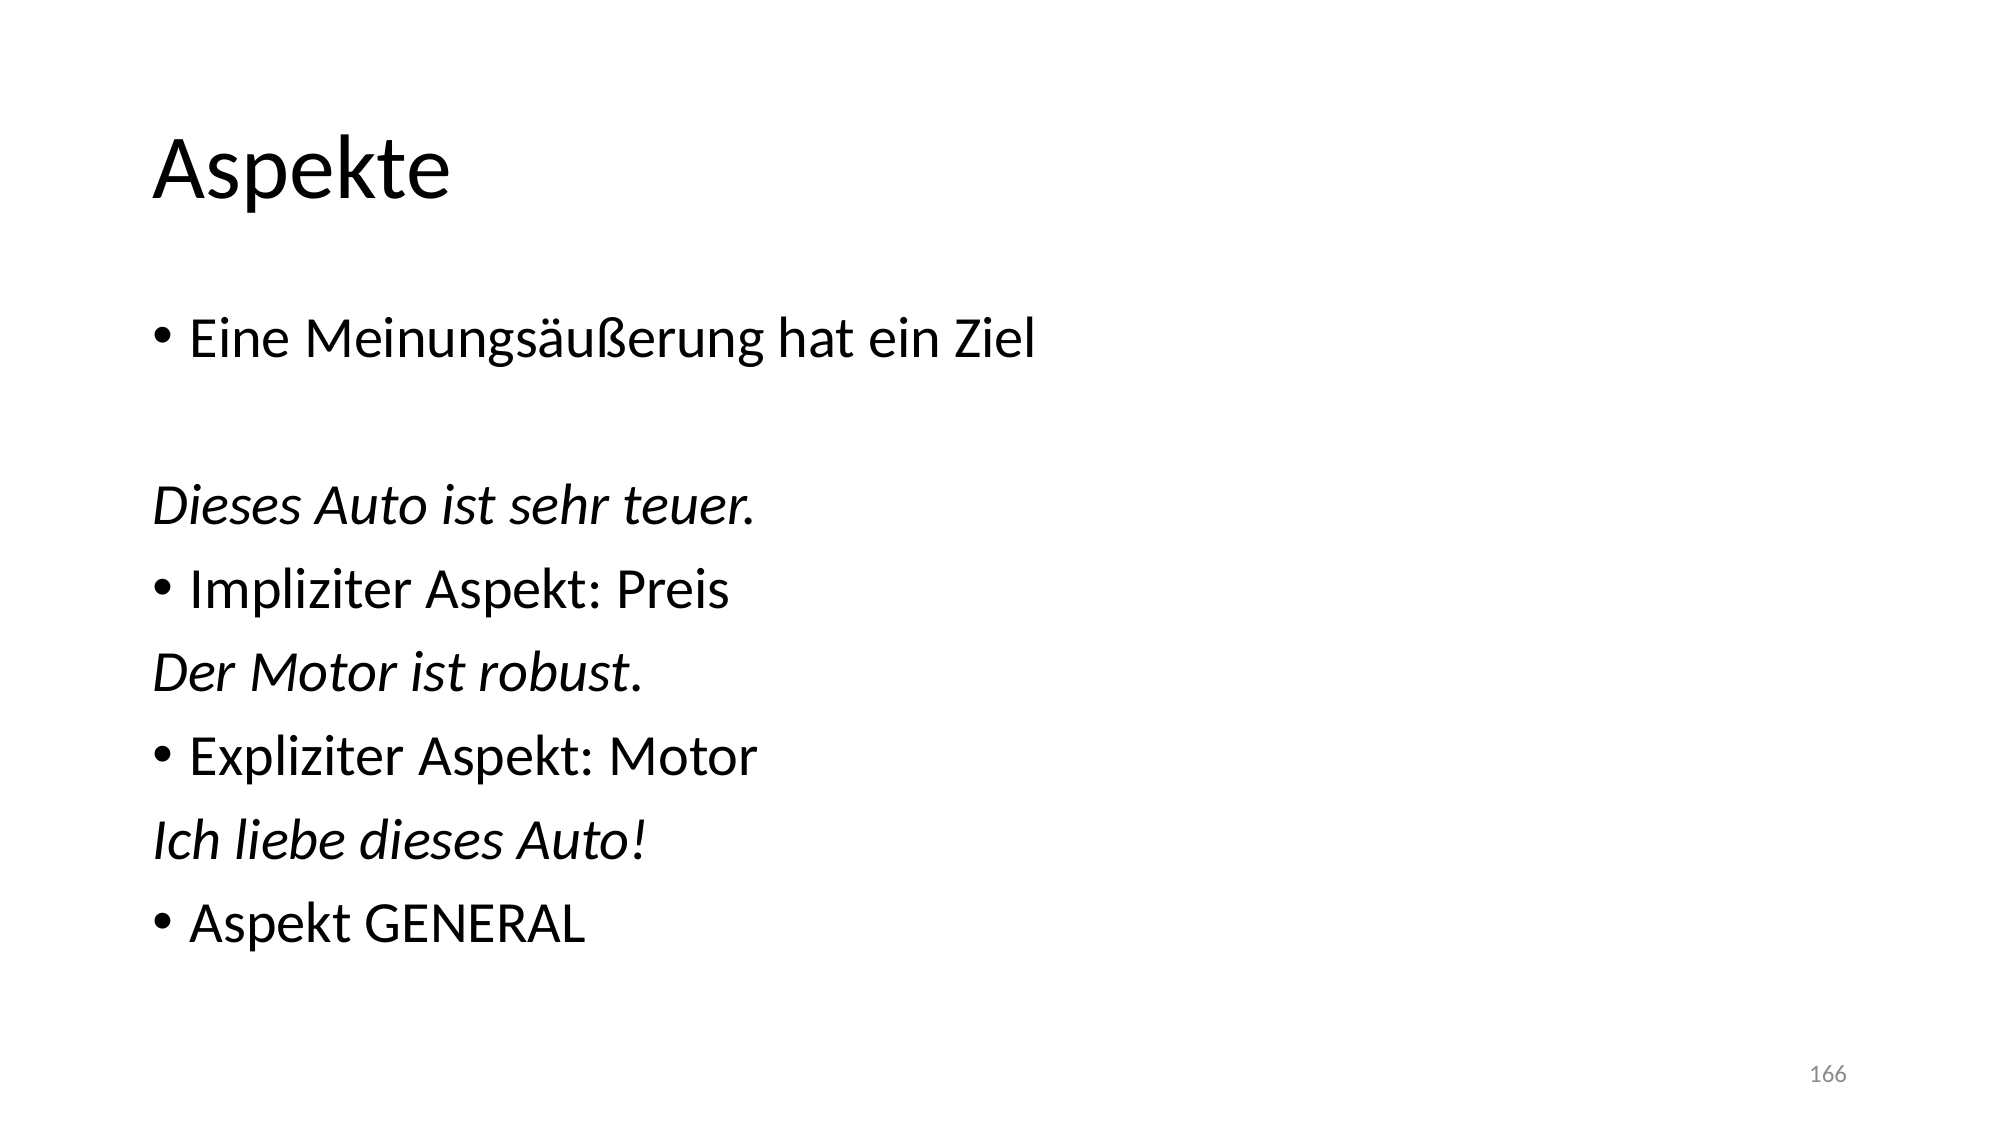

# Aspekte
Eine Meinungsäußerung hat ein Ziel

Dieses Auto ist sehr teuer.
Impliziter Aspekt: Preis
Der Motor ist robust.
Expliziter Aspekt: Motor
Ich liebe dieses Auto!
Aspekt GENERAL
166